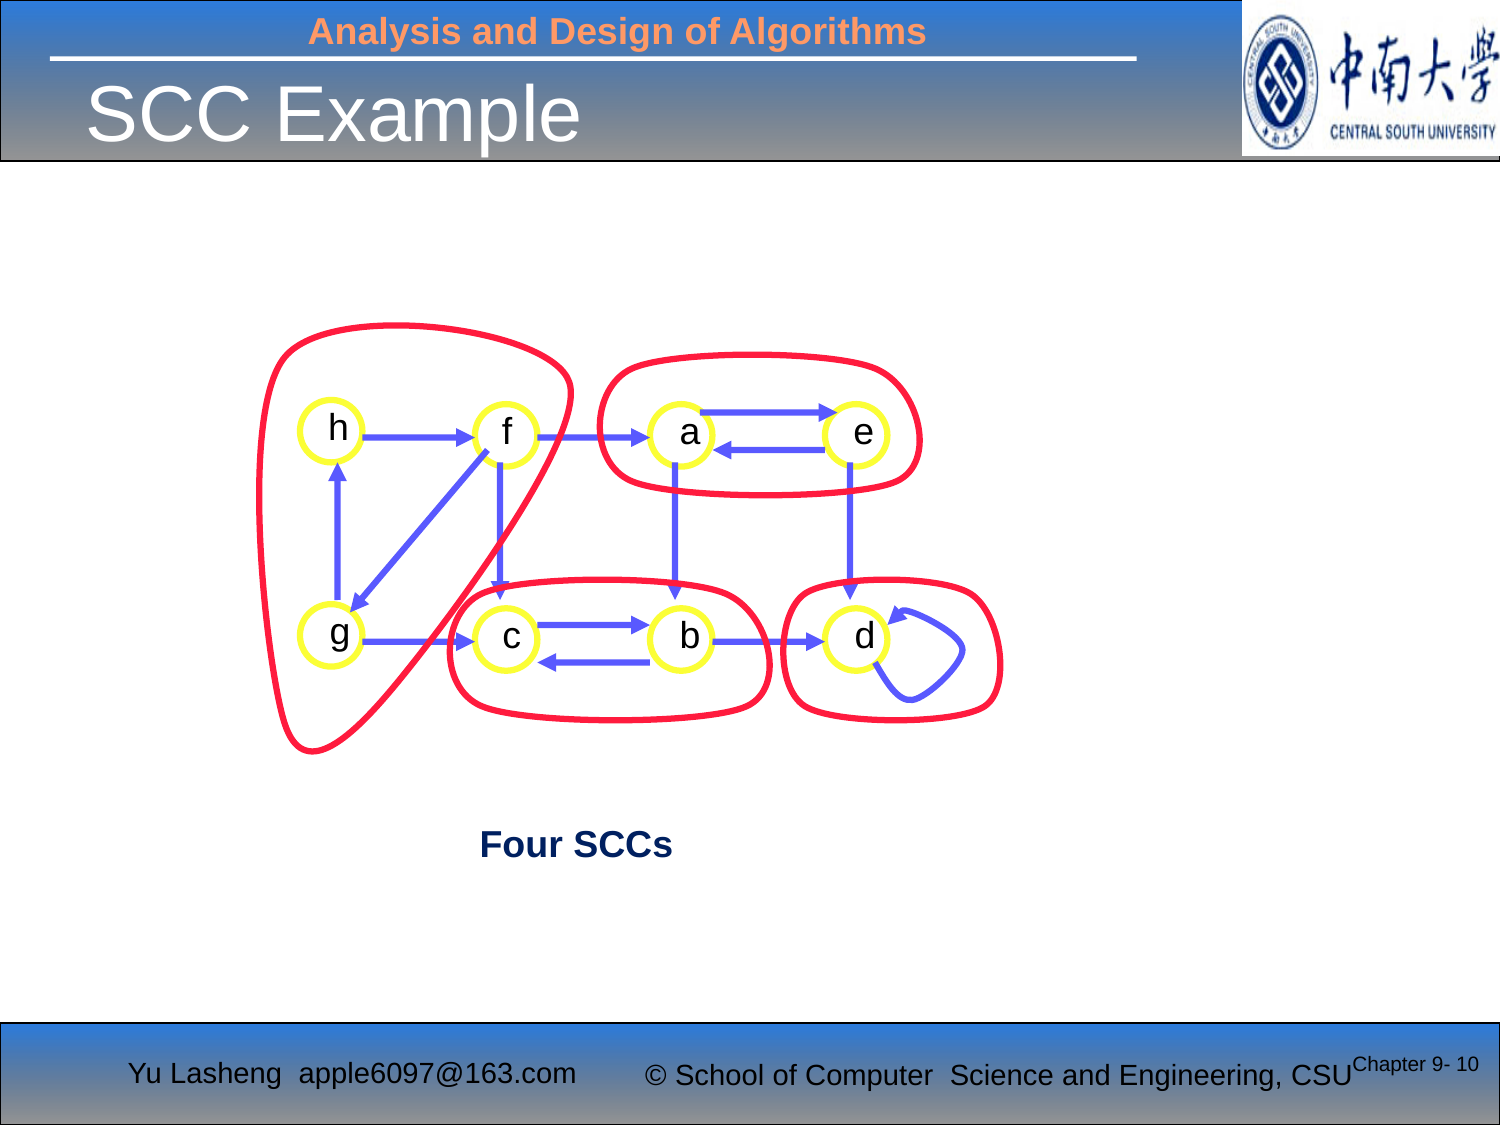

# SCC Example

h

f

a

e

g

c

b

d

Four SCCs
Chapter 9- 10